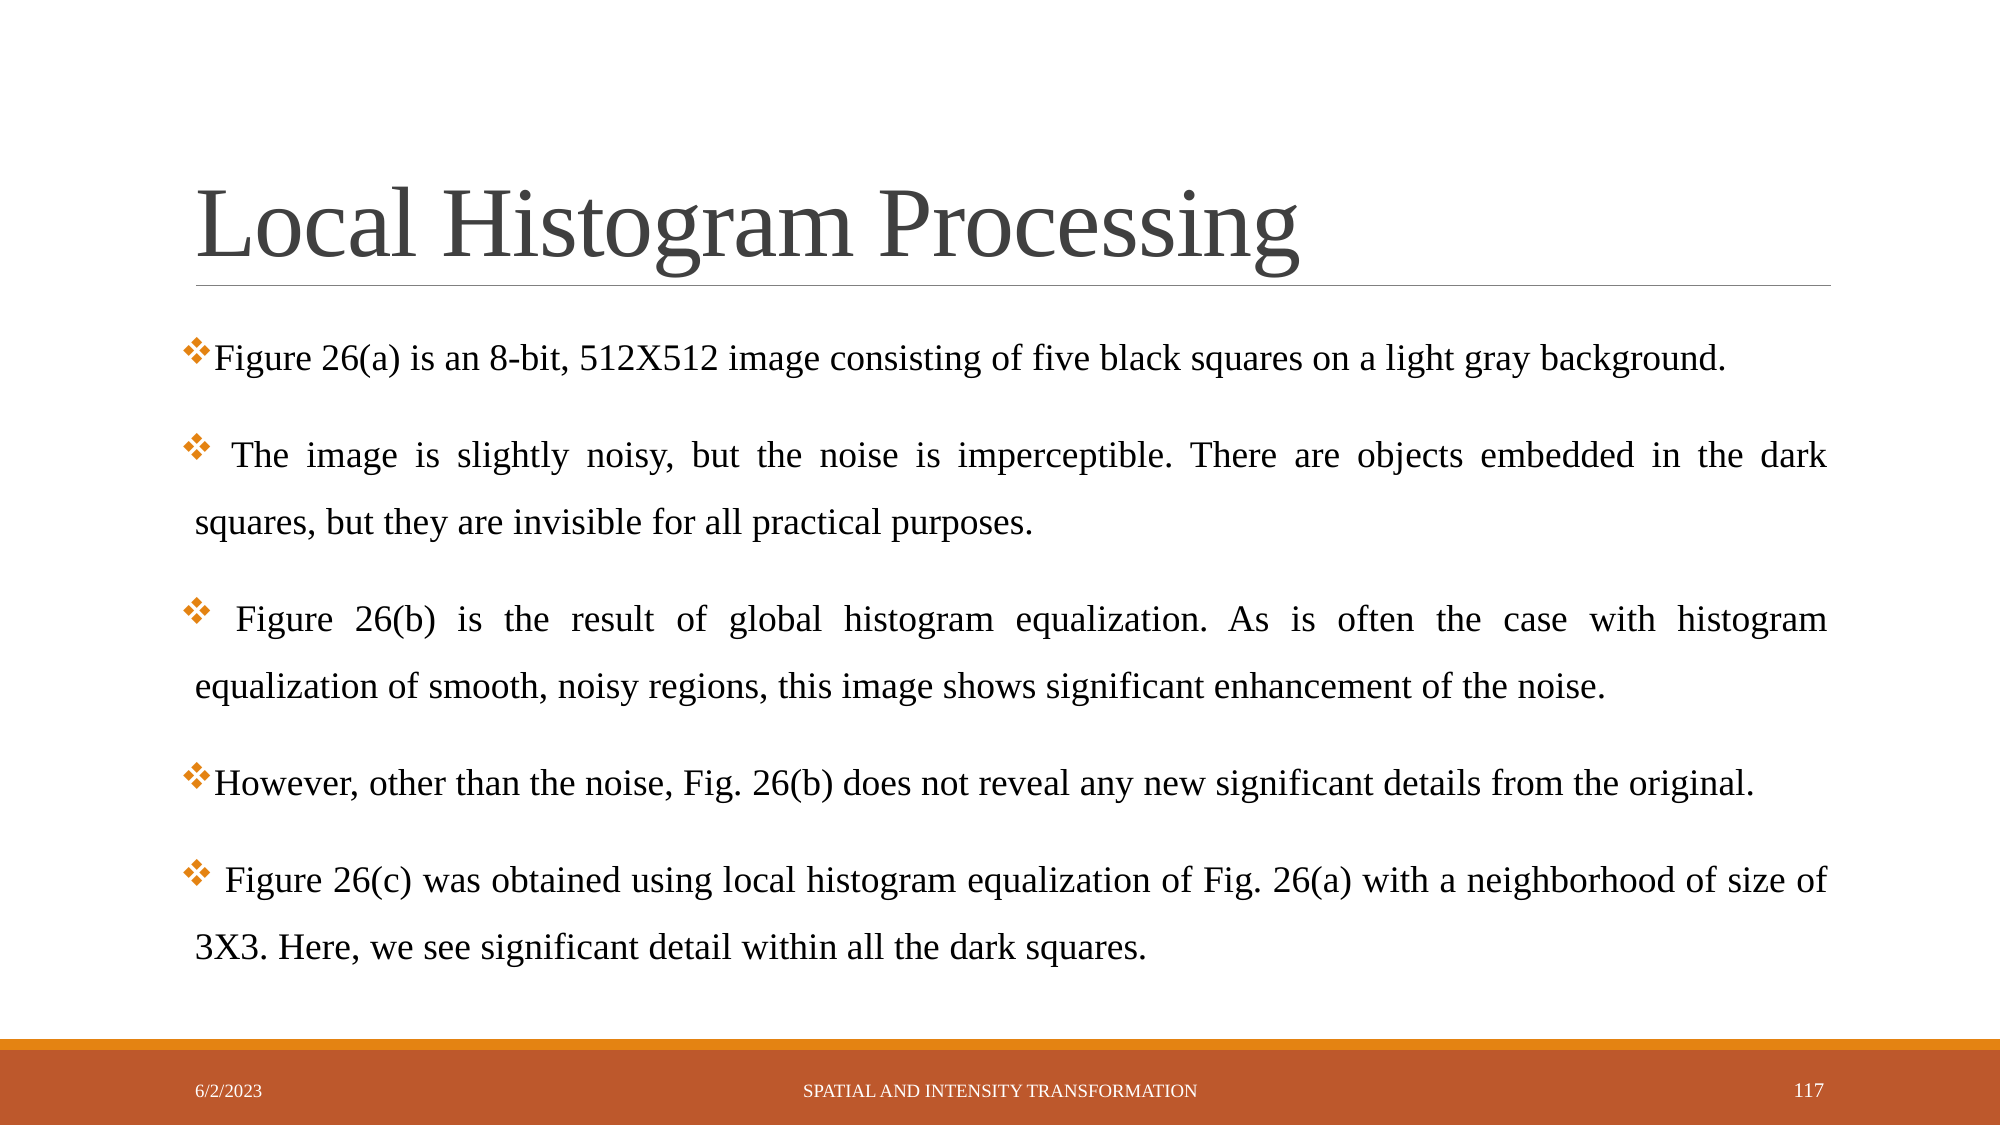

# Local Histogram Processing
Figure 26(a) is an 8-bit, 512X512 image consisting of five black squares on a light gray background.
 The image is slightly noisy, but the noise is imperceptible. There are objects embedded in the dark squares, but they are invisible for all practical purposes.
 Figure 26(b) is the result of global histogram equalization. As is often the case with histogram equalization of smooth, noisy regions, this image shows significant enhancement of the noise.
However, other than the noise, Fig. 26(b) does not reveal any new significant details from the original.
 Figure 26(c) was obtained using local histogram equalization of Fig. 26(a) with a neighborhood of size of 3X3. Here, we see significant detail within all the dark squares.
6/2/2023
Spatial and Intensity Transformation
117